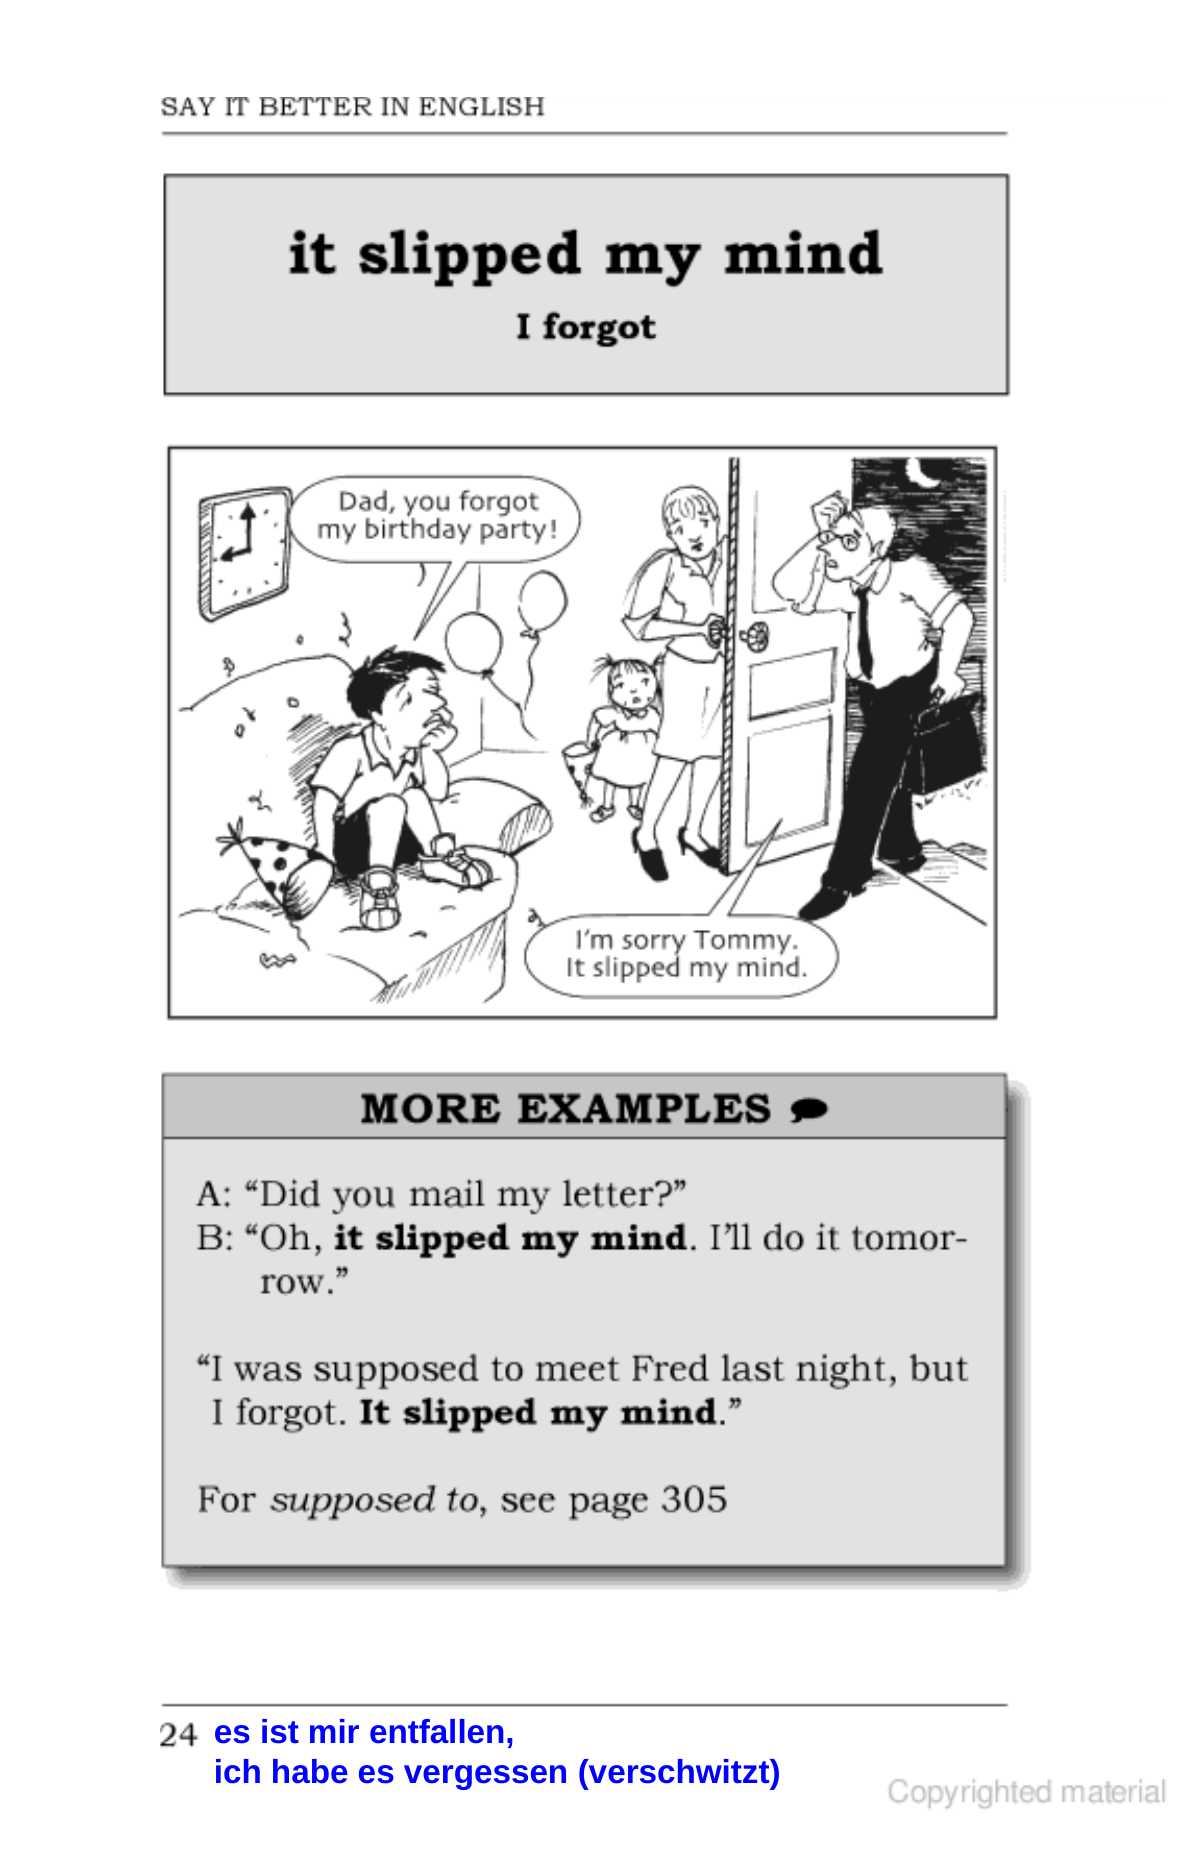

es ist mir entfallen,
ich habe es vergessen (verschwitzt)